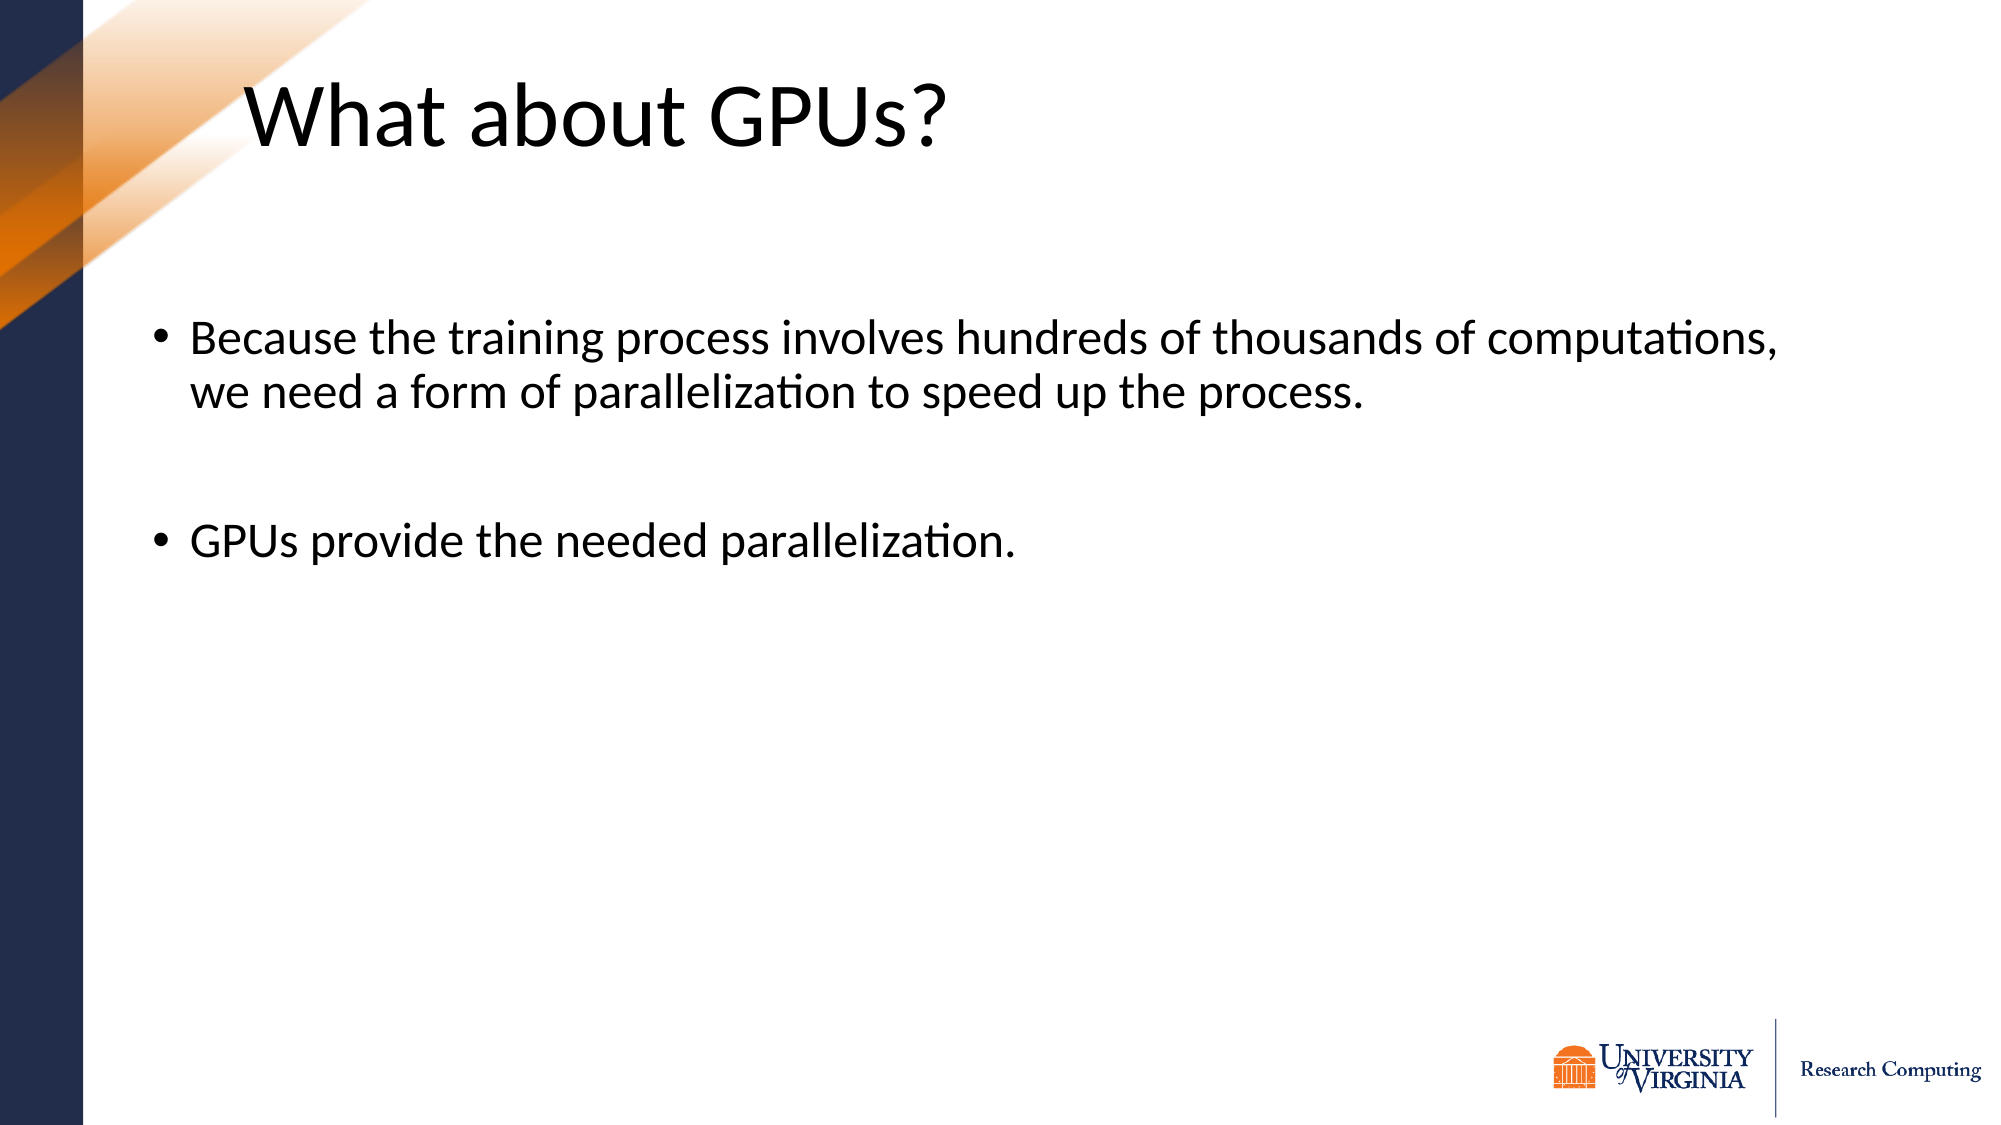

# What about GPUs?
Because the training process involves hundreds of thousands of computations, we need a form of parallelization to speed up the process.

GPUs provide the needed parallelization.